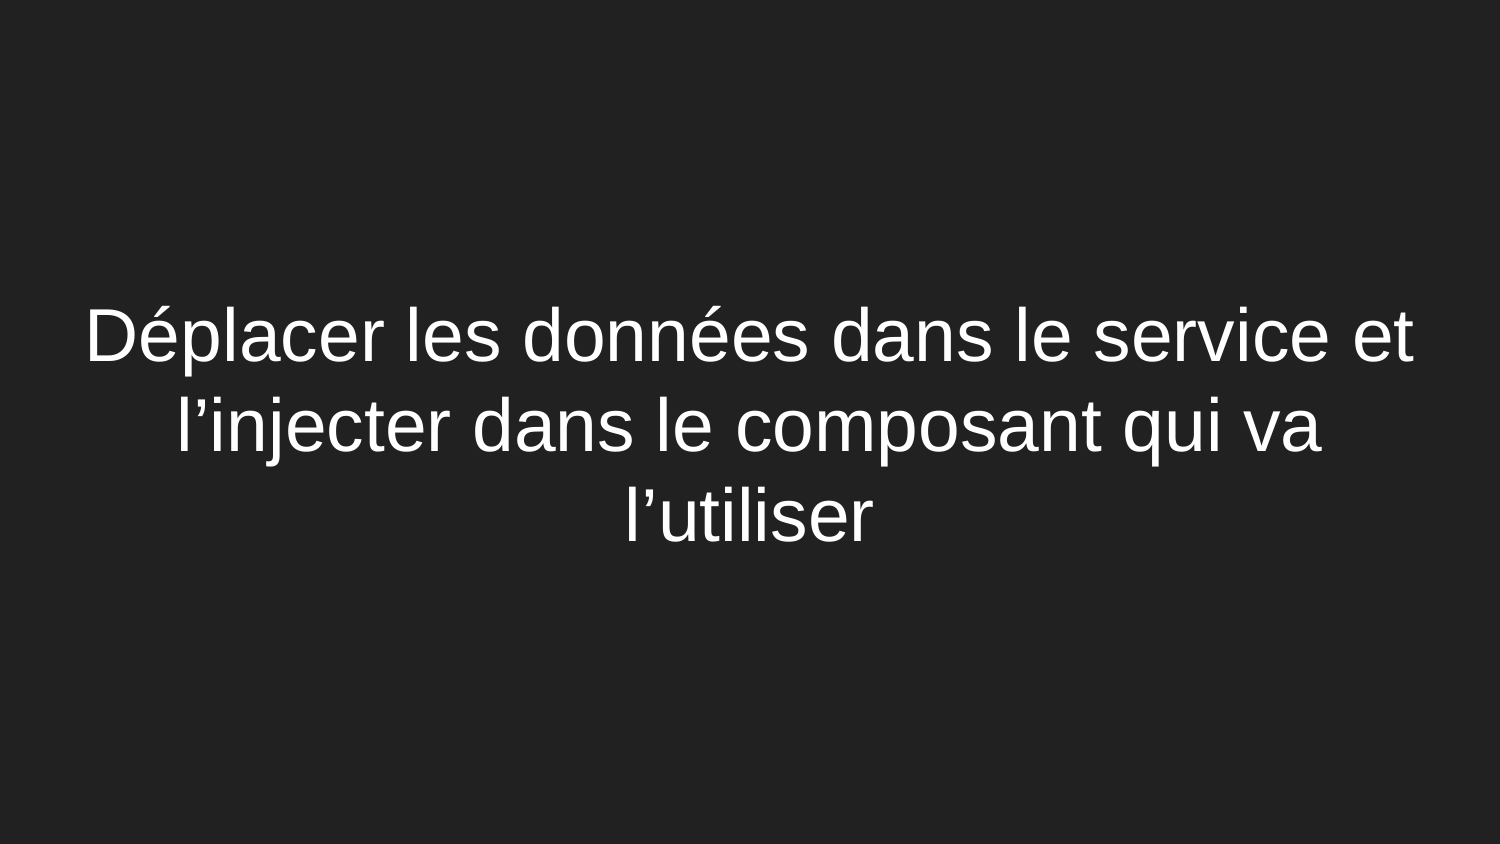

# Déplacer les données dans le service et l’injecter dans le composant qui va l’utiliser